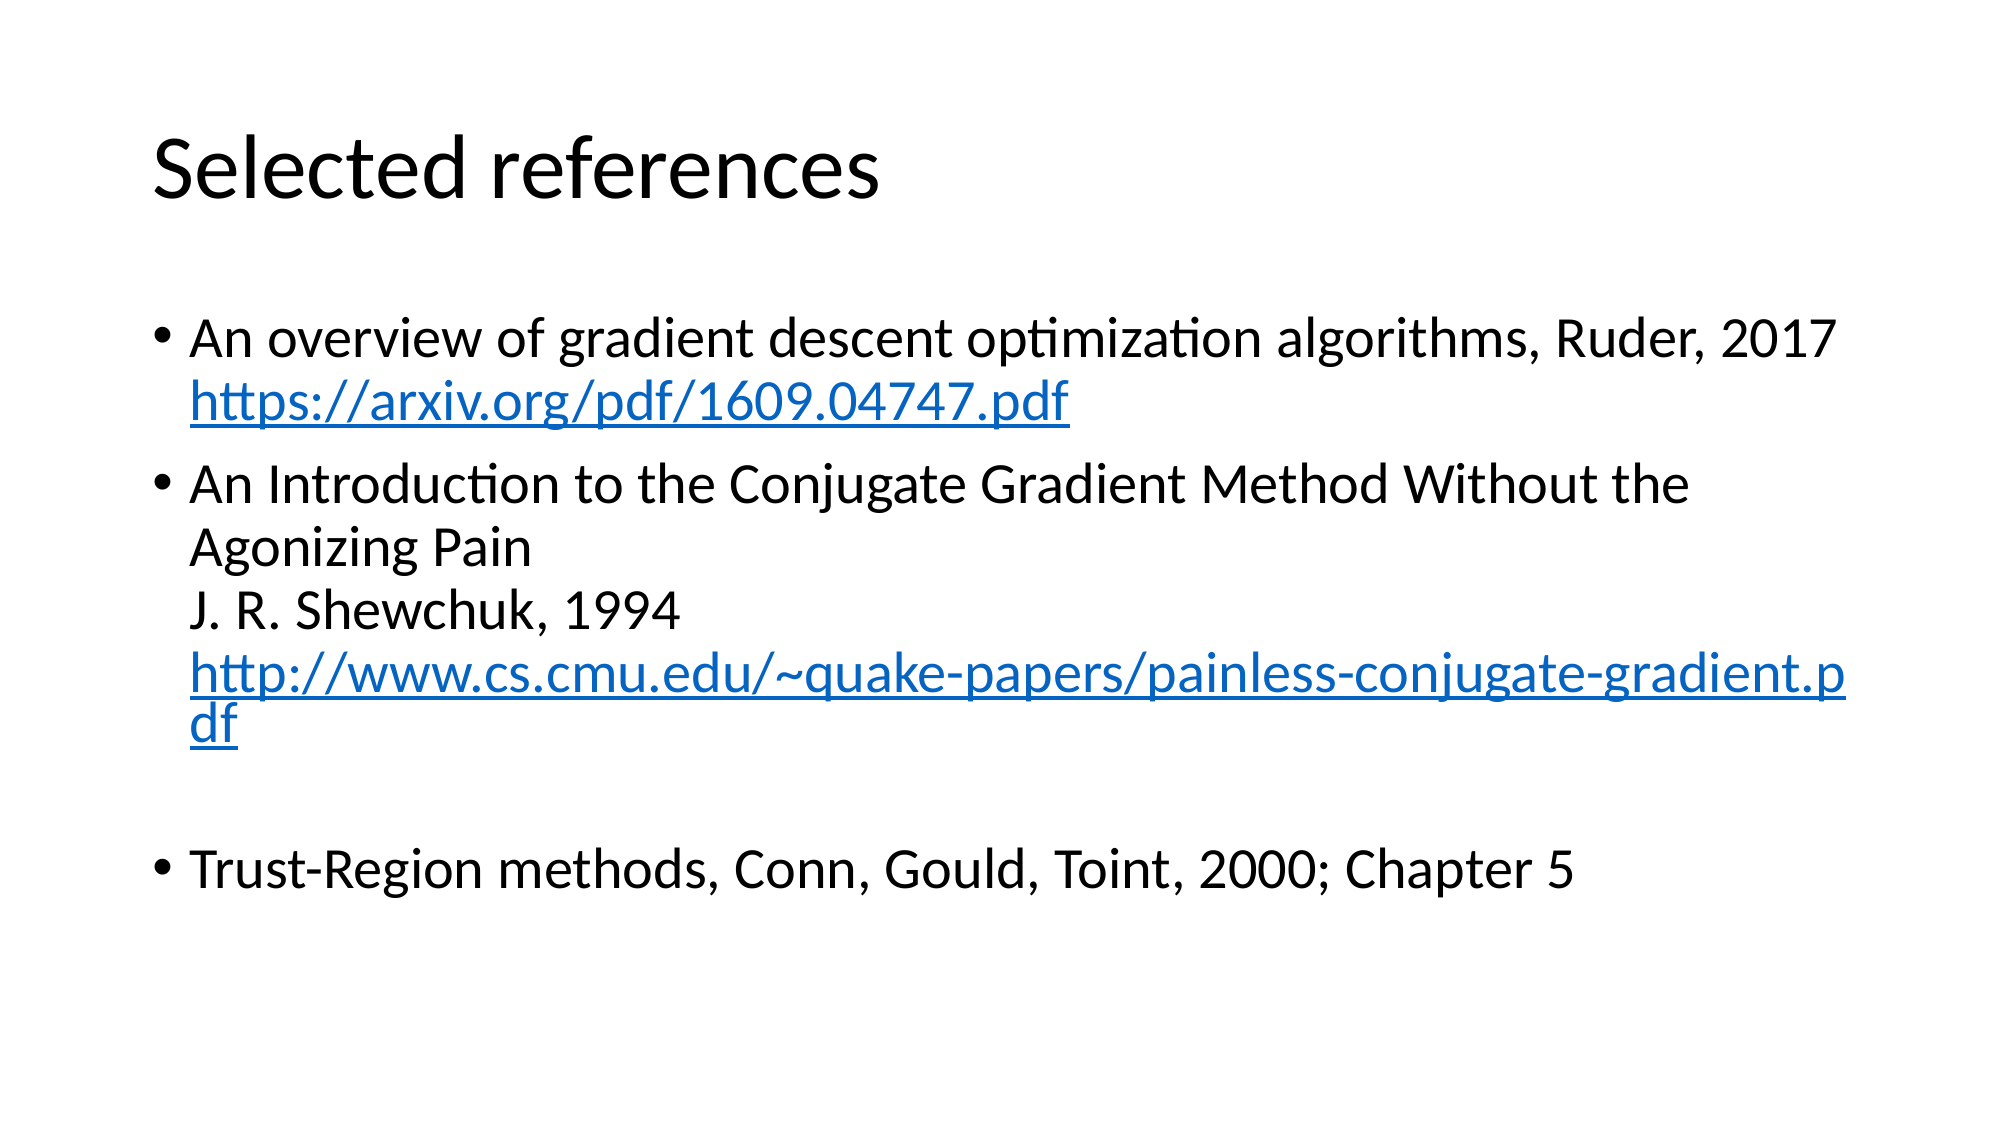

# Selected references
An overview of gradient descent optimization algorithms, Ruder, 2017 https://arxiv.org/pdf/1609.04747.pdf
An Introduction to the Conjugate Gradient Method Without the Agonizing Pain
J. R. Shewchuk, 1994
http://www.cs.cmu.edu/~quake-papers/painless-conjugate-gradient.pdf
Trust-Region methods, Conn, Gould, Toint, 2000; Chapter 5